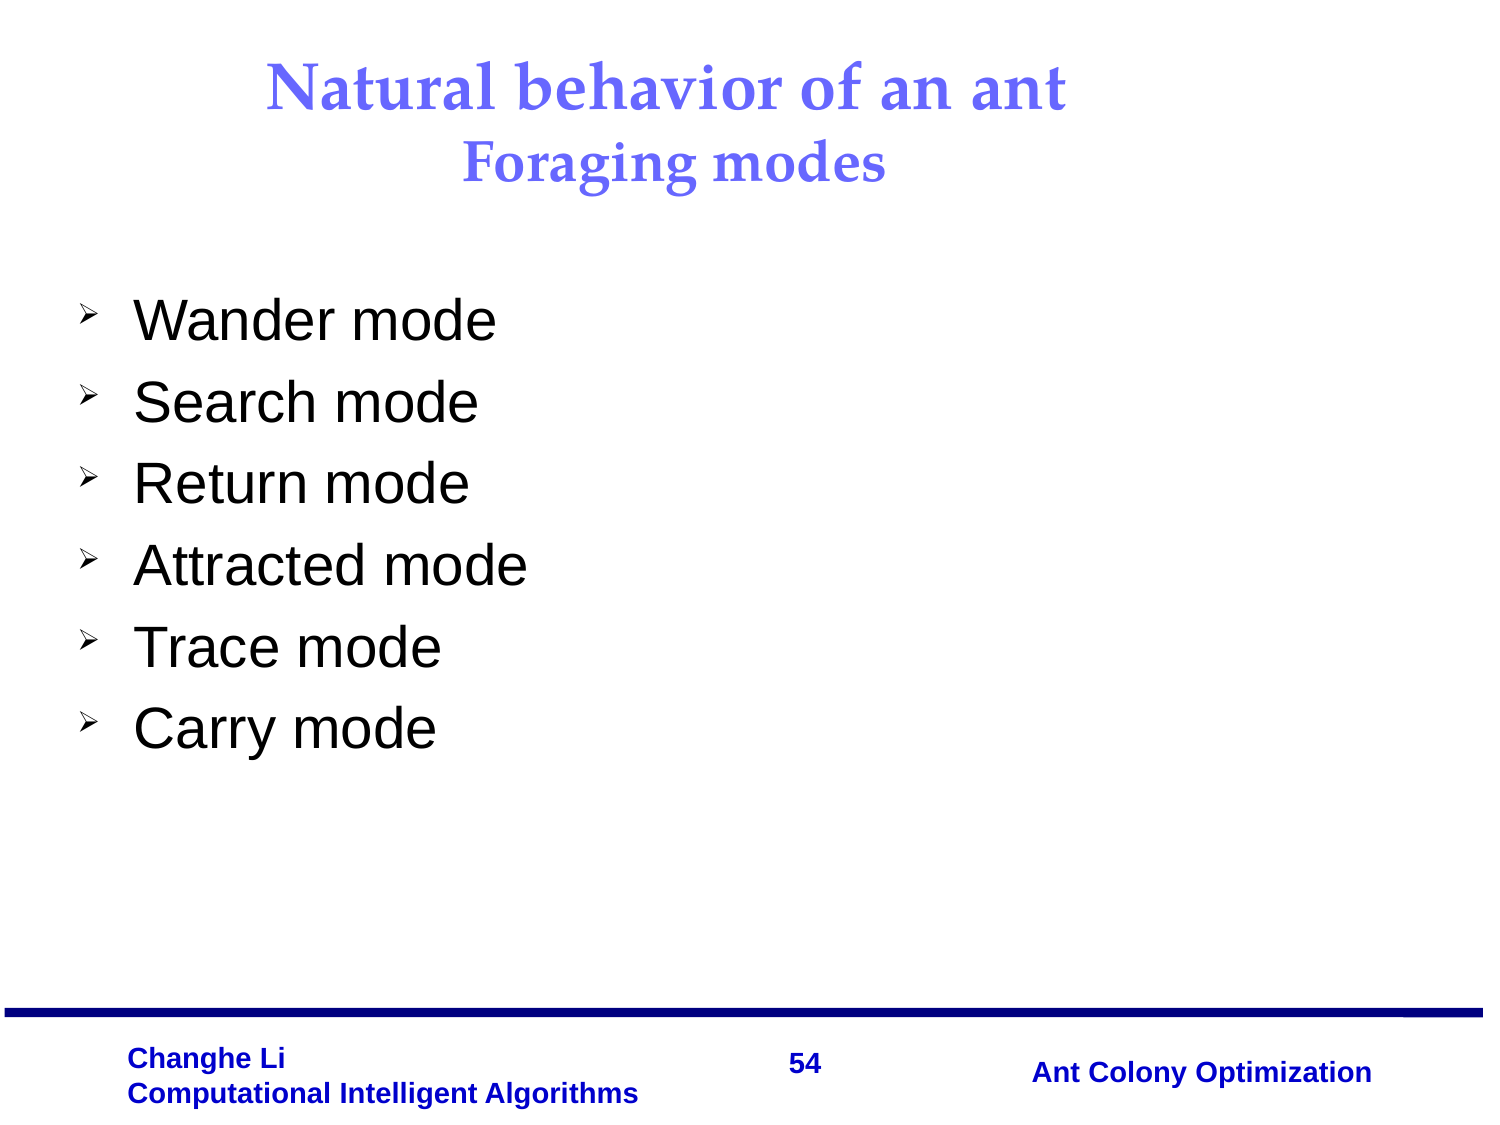

Natural behavior of an ant
Foraging modes
Wander mode
Search mode
Return mode
Attracted mode
Trace mode
Carry mode